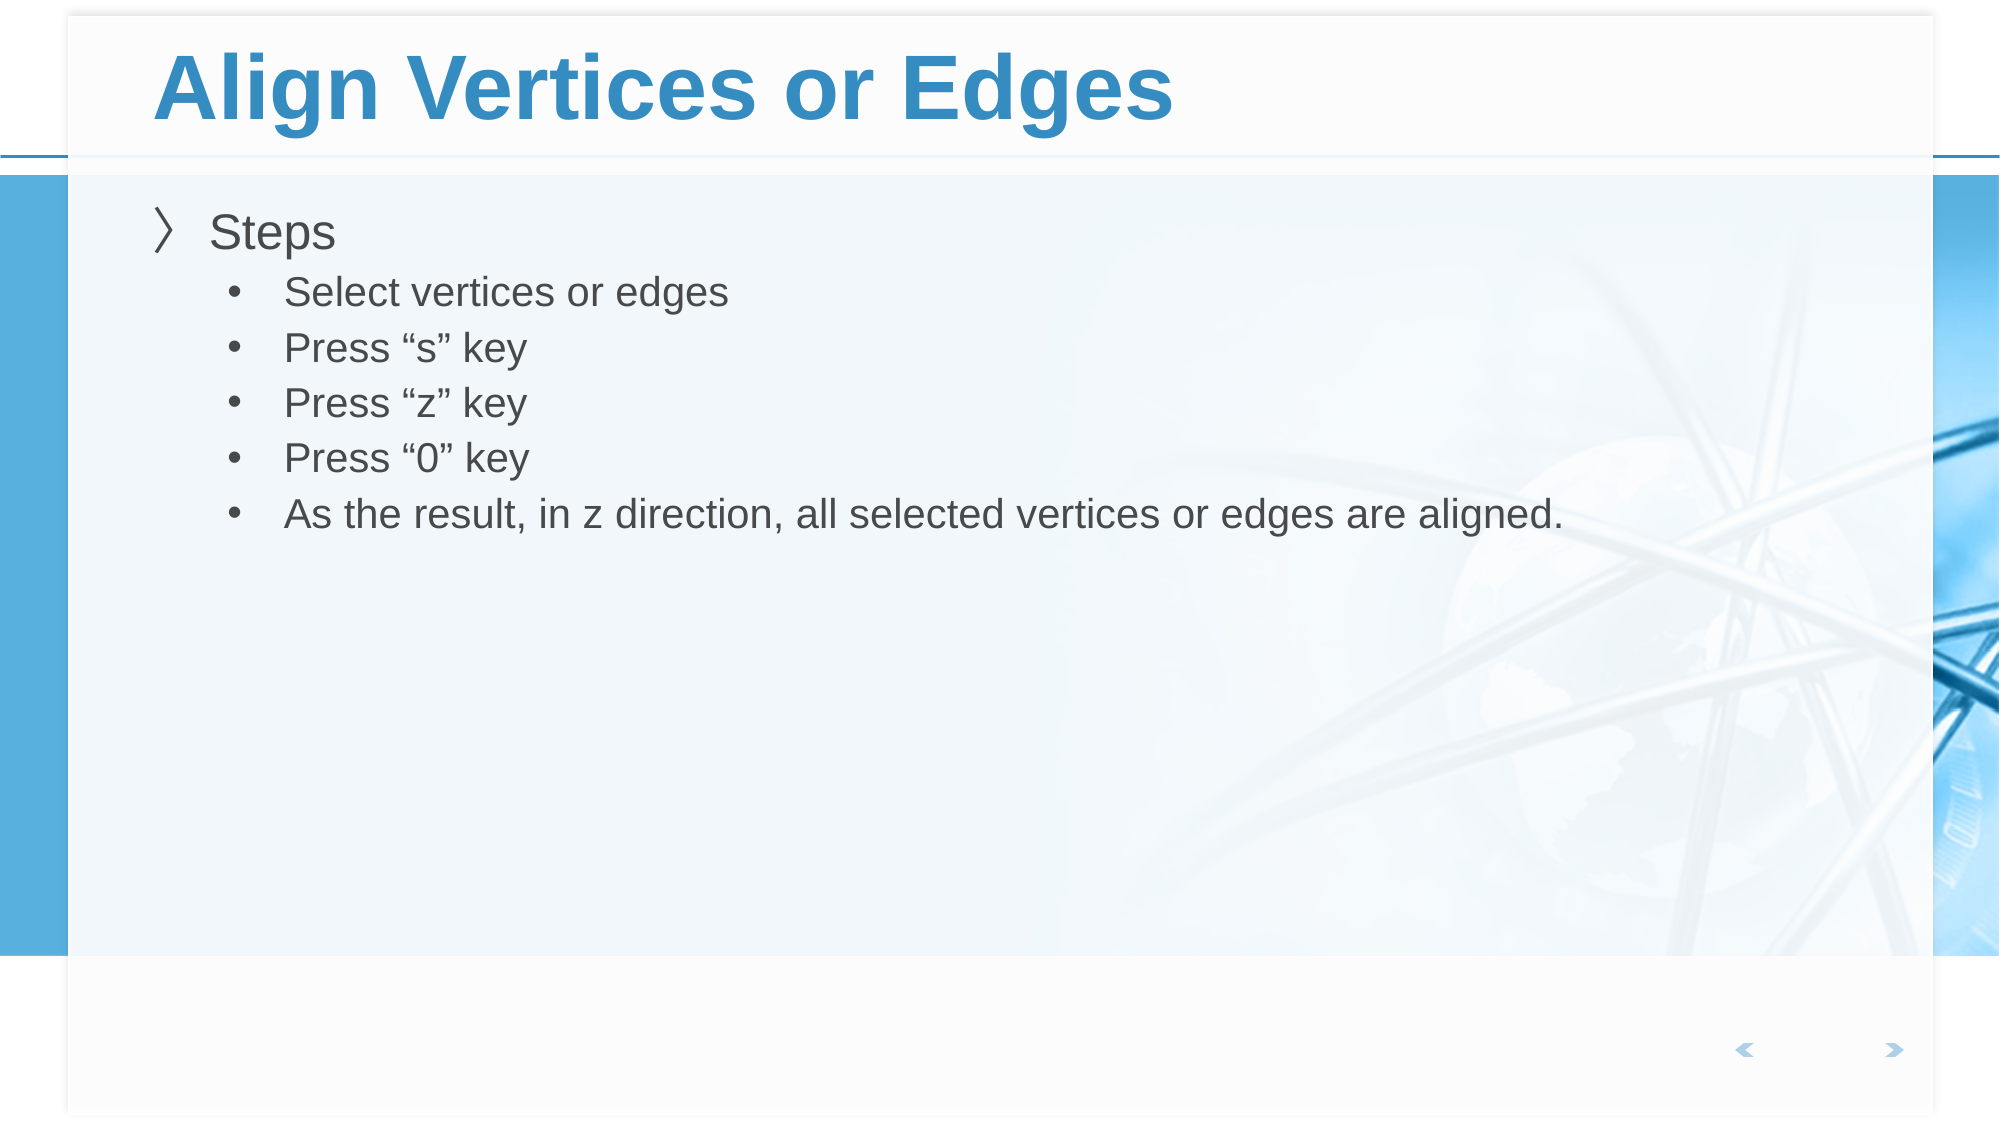

# Align Vertices or Edges
Steps
Select vertices or edges
Press “s” key
Press “z” key
Press “0” key
As the result, in z direction, all selected vertices or edges are aligned.